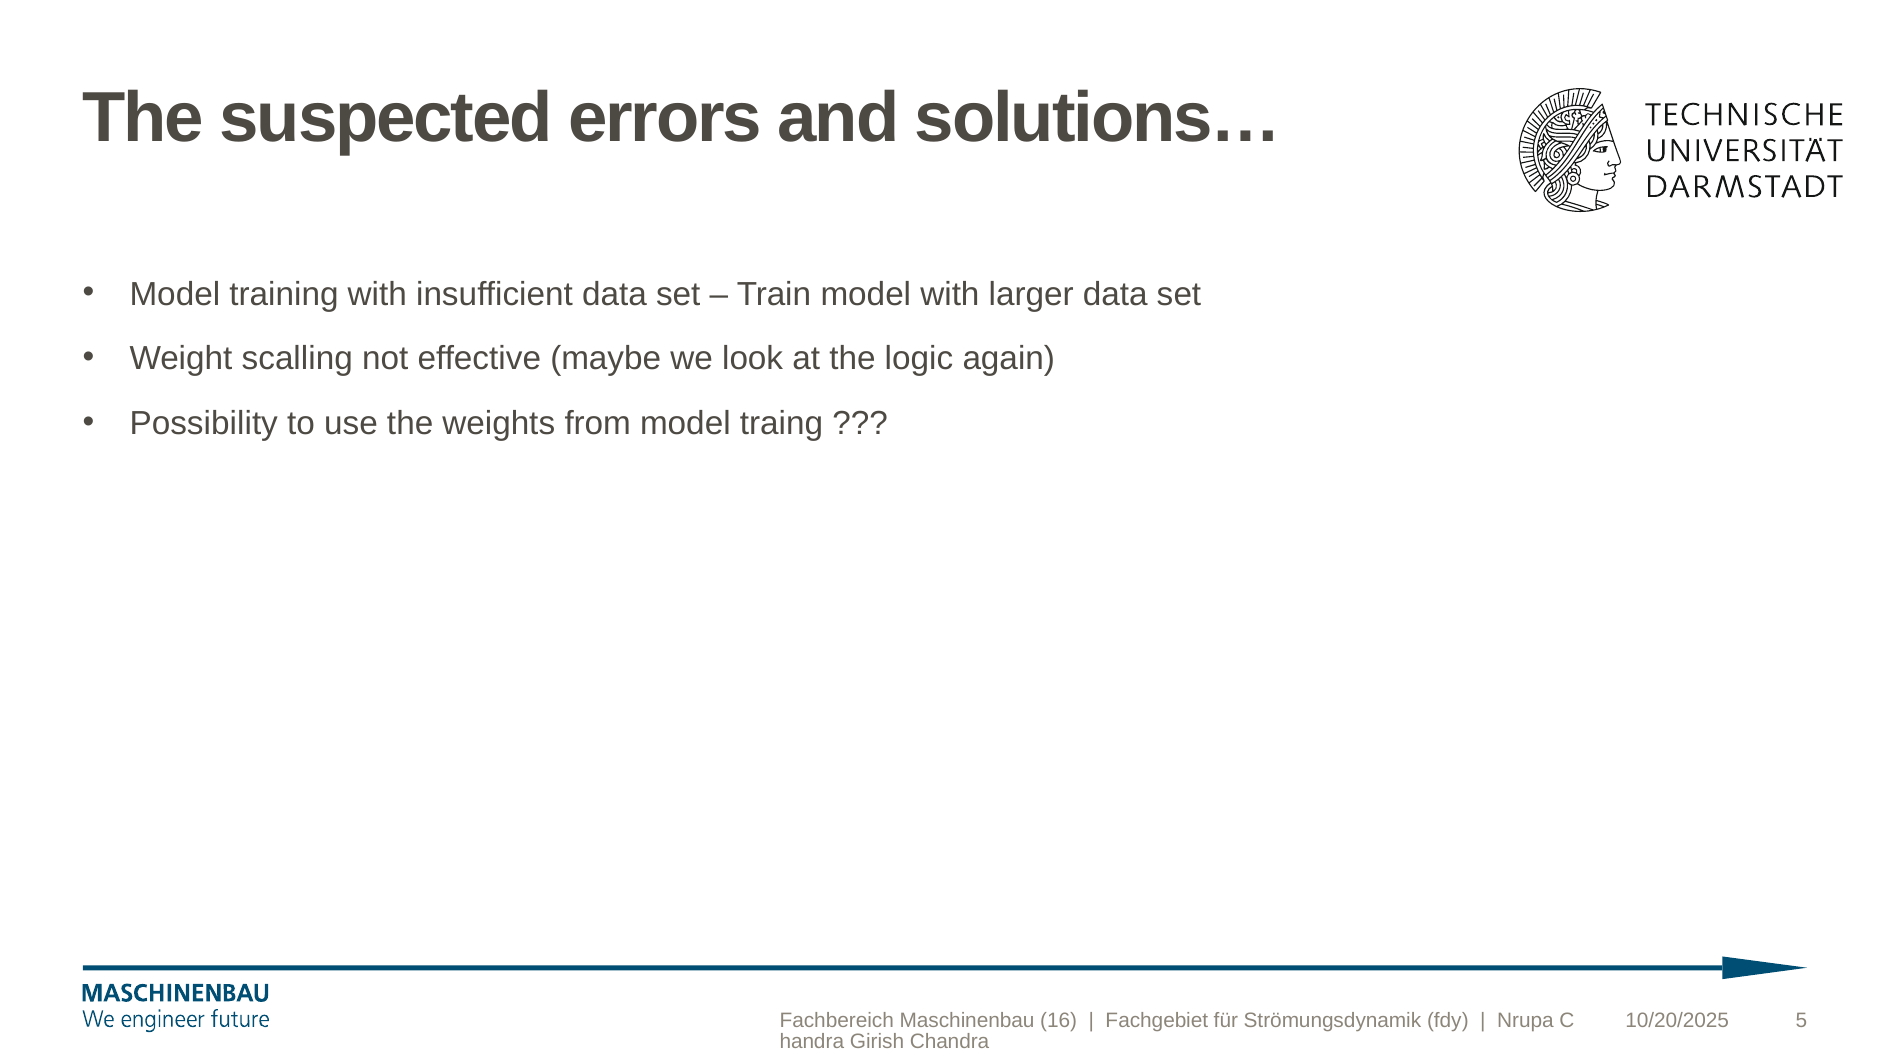

# The suspected errors and solutions…
Model training with insufficient data set – Train model with larger data set
Weight scalling not effective (maybe we look at the logic again)
Possibility to use the weights from model traing ???
Fachbereich Maschinenbau (16)  |  Fachgebiet für Strömungsdynamik (fdy)  |  Nrupa Chandra Girish Chandra
10/20/2025
5